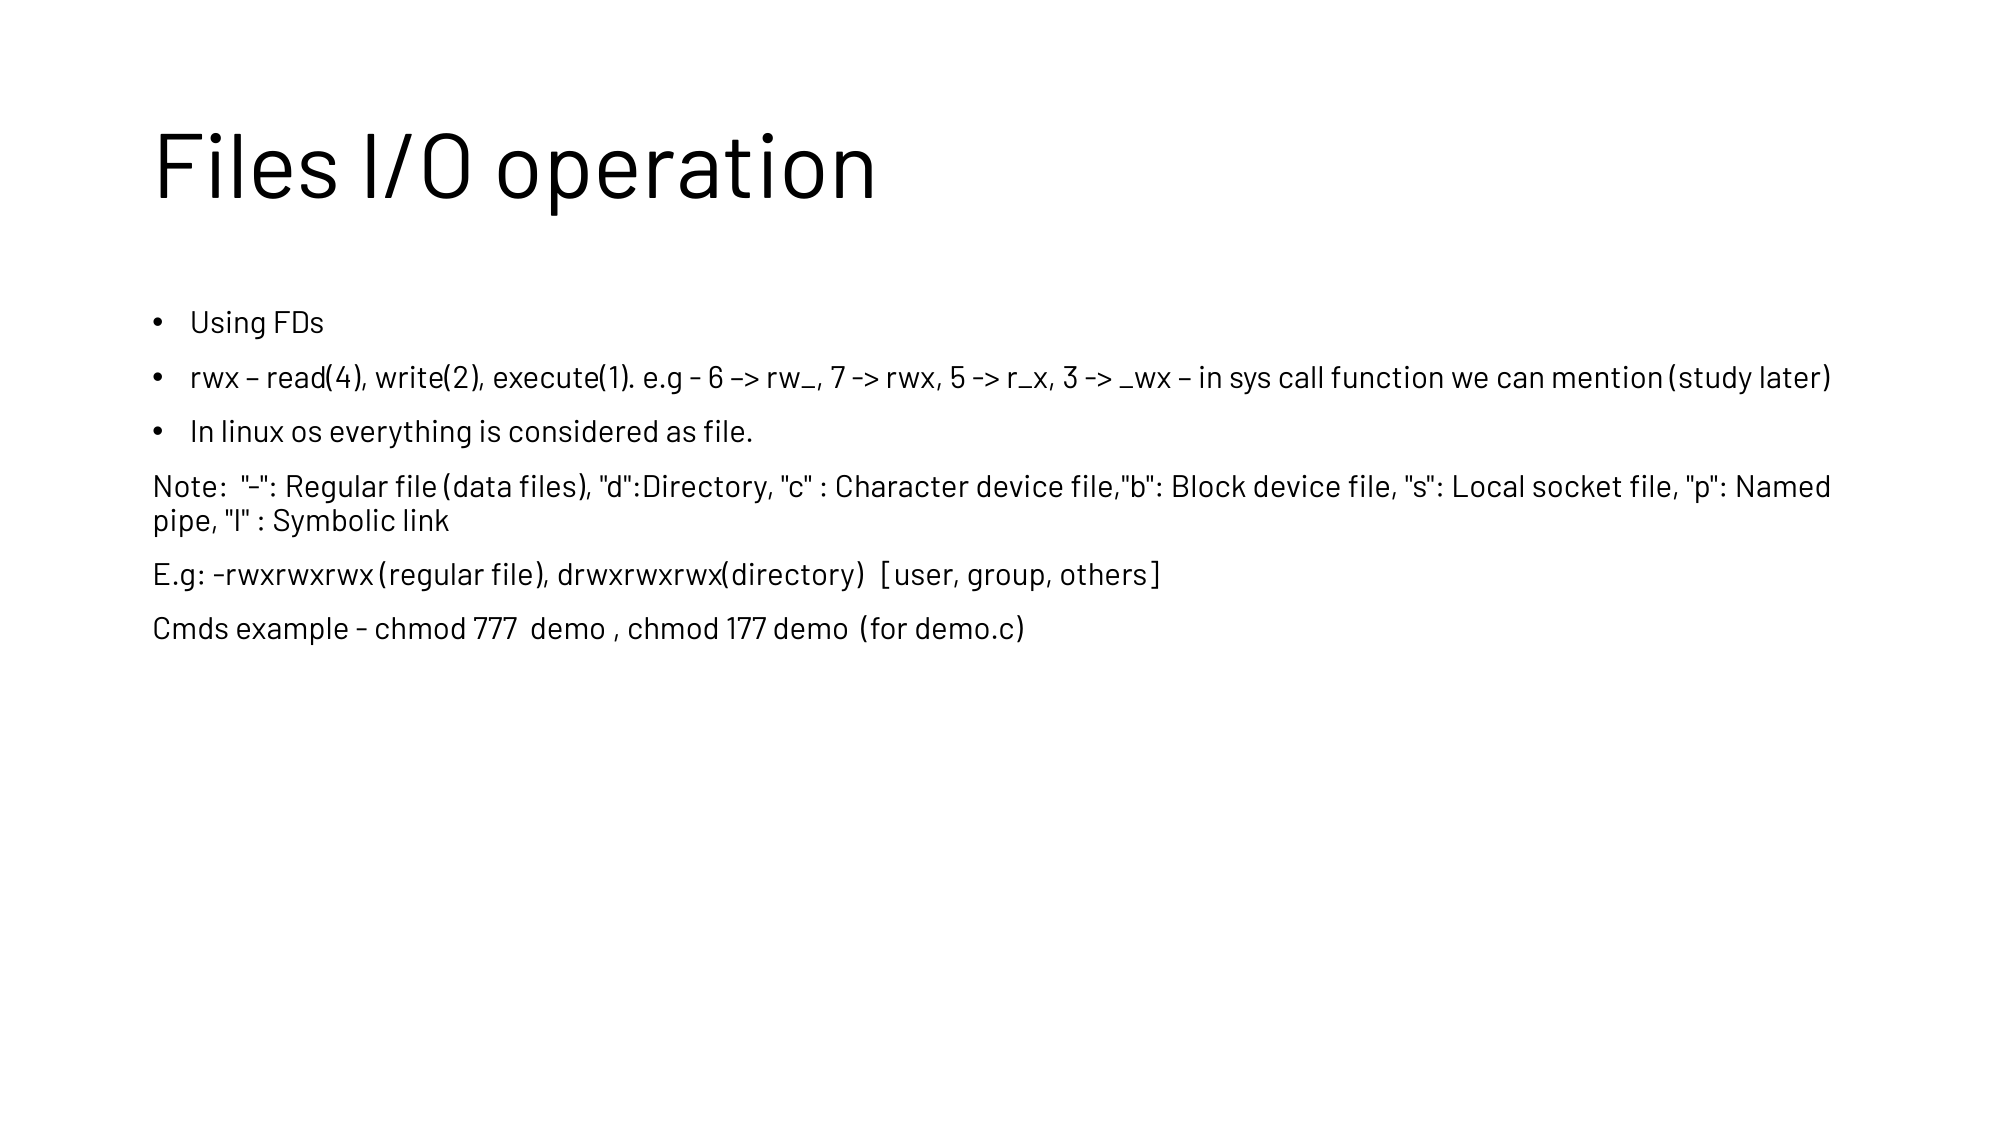

# Files I/O operation
Using FDs
rwx – read(4), write(2), execute(1). e.g - 6 –> rw_, 7 -> rwx, 5 -> r_x, 3 -> _wx – in sys call function we can mention (study later)
In linux os everything is considered as file.
Note:  "-": Regular file (data files), "d":Directory, "c" : Character device file,"b": Block device file, "s": Local socket file, "p": Named pipe, "I" : Symbolic link
E.g: -rwxrwxrwx (regular file), drwxrwxrwx(directory)   [user, group, others]
Cmds example - chmod 777  demo , chmod 177 demo  (for demo.c)